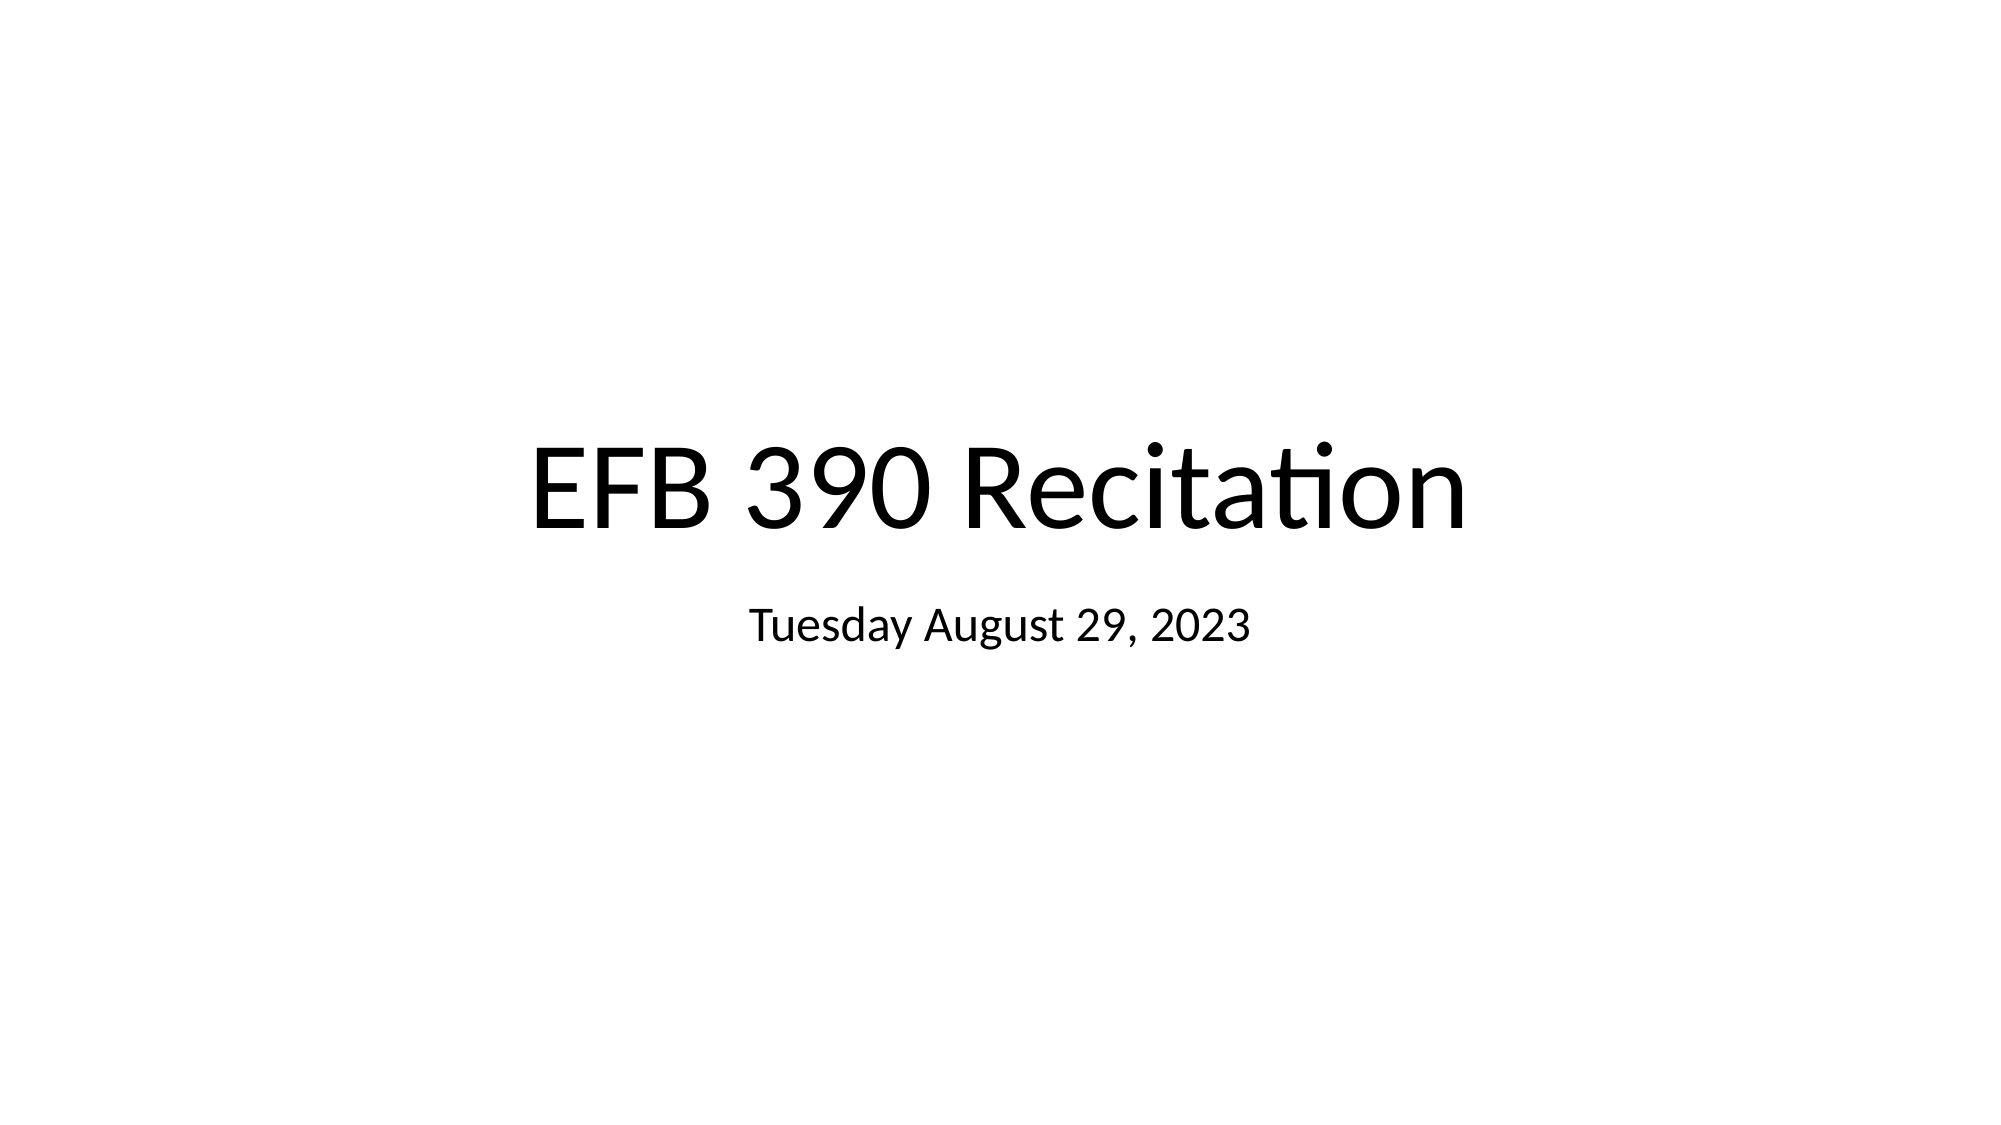

# EFB 390 Recitation
Tuesday August 29, 2023